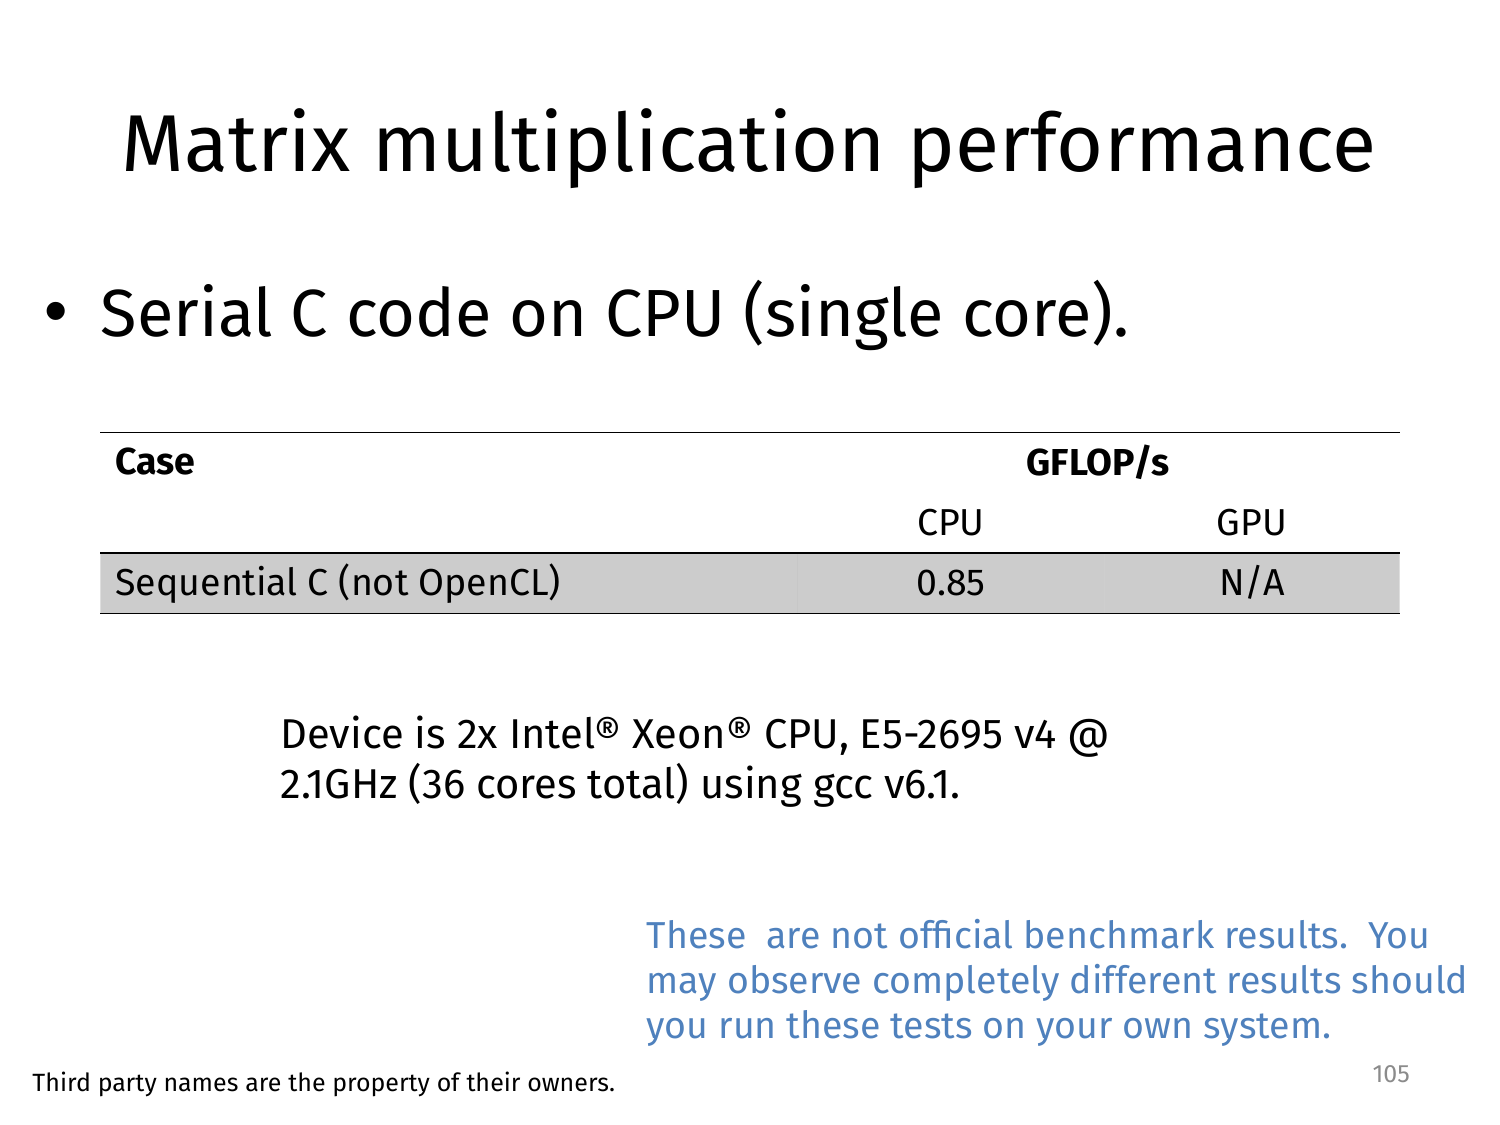

# Matrix multiplication performance
Serial C code on CPU (single core).
| Case | GFLOP/s |  |
| --- | --- | --- |
|  | CPU | GPU |
| Sequential C (not OpenCL) | 0.85 | N/A |
Device is 2x Intel® Xeon® CPU, E5-2695 v4 @ 2.1GHz (36 cores total) using gcc v6.1.
These  are not official benchmark results.  You may observe completely different results should you run these tests on your own system.

105
Third party names are the property of their owners.